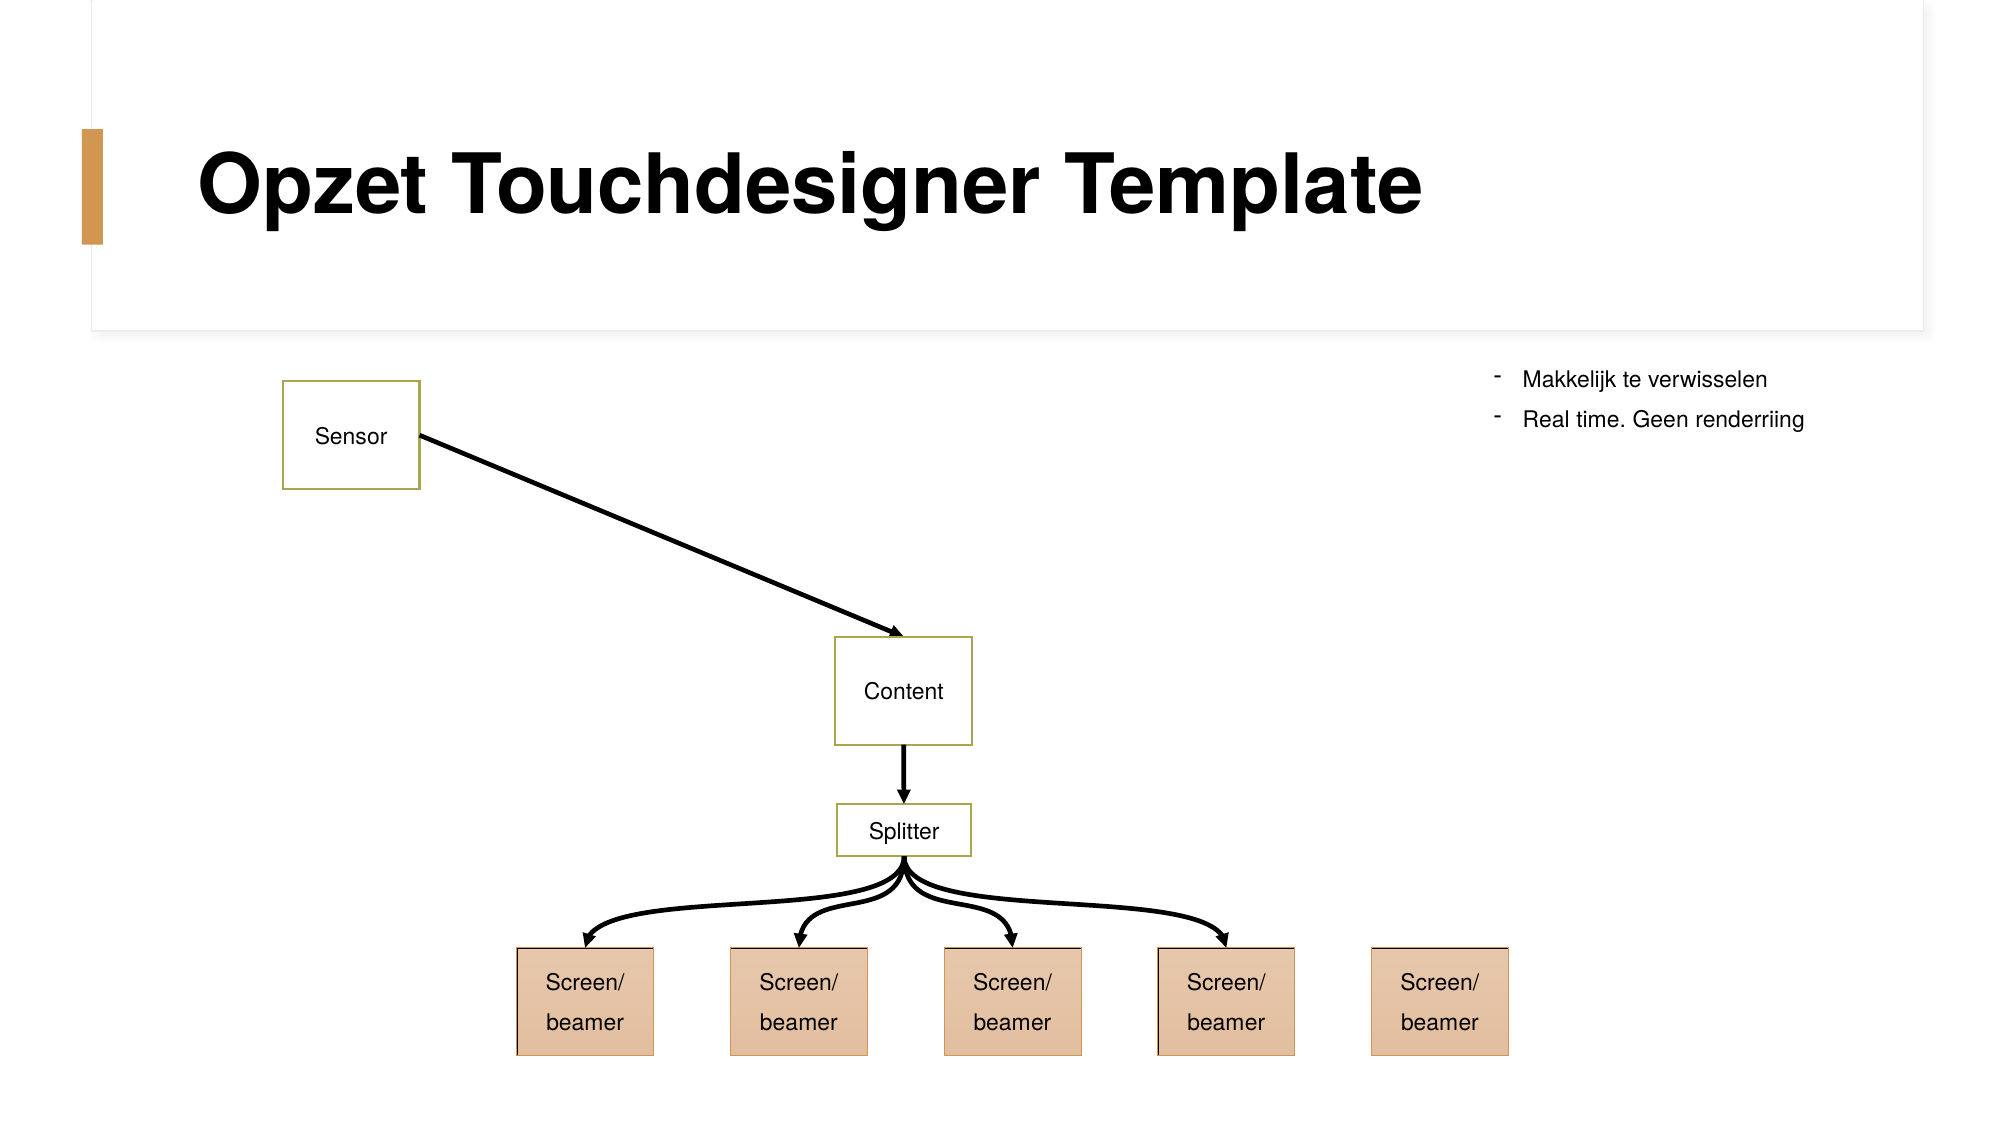

# Opzet Touchdesigner Template
Makkelijk te verwisselen
Real time. Geen renderriing
Sensor
Content
Splitter
Screen/
beamer
Screen/
beamer
Screen/
beamer
Screen/
beamer
Screen/
beamer